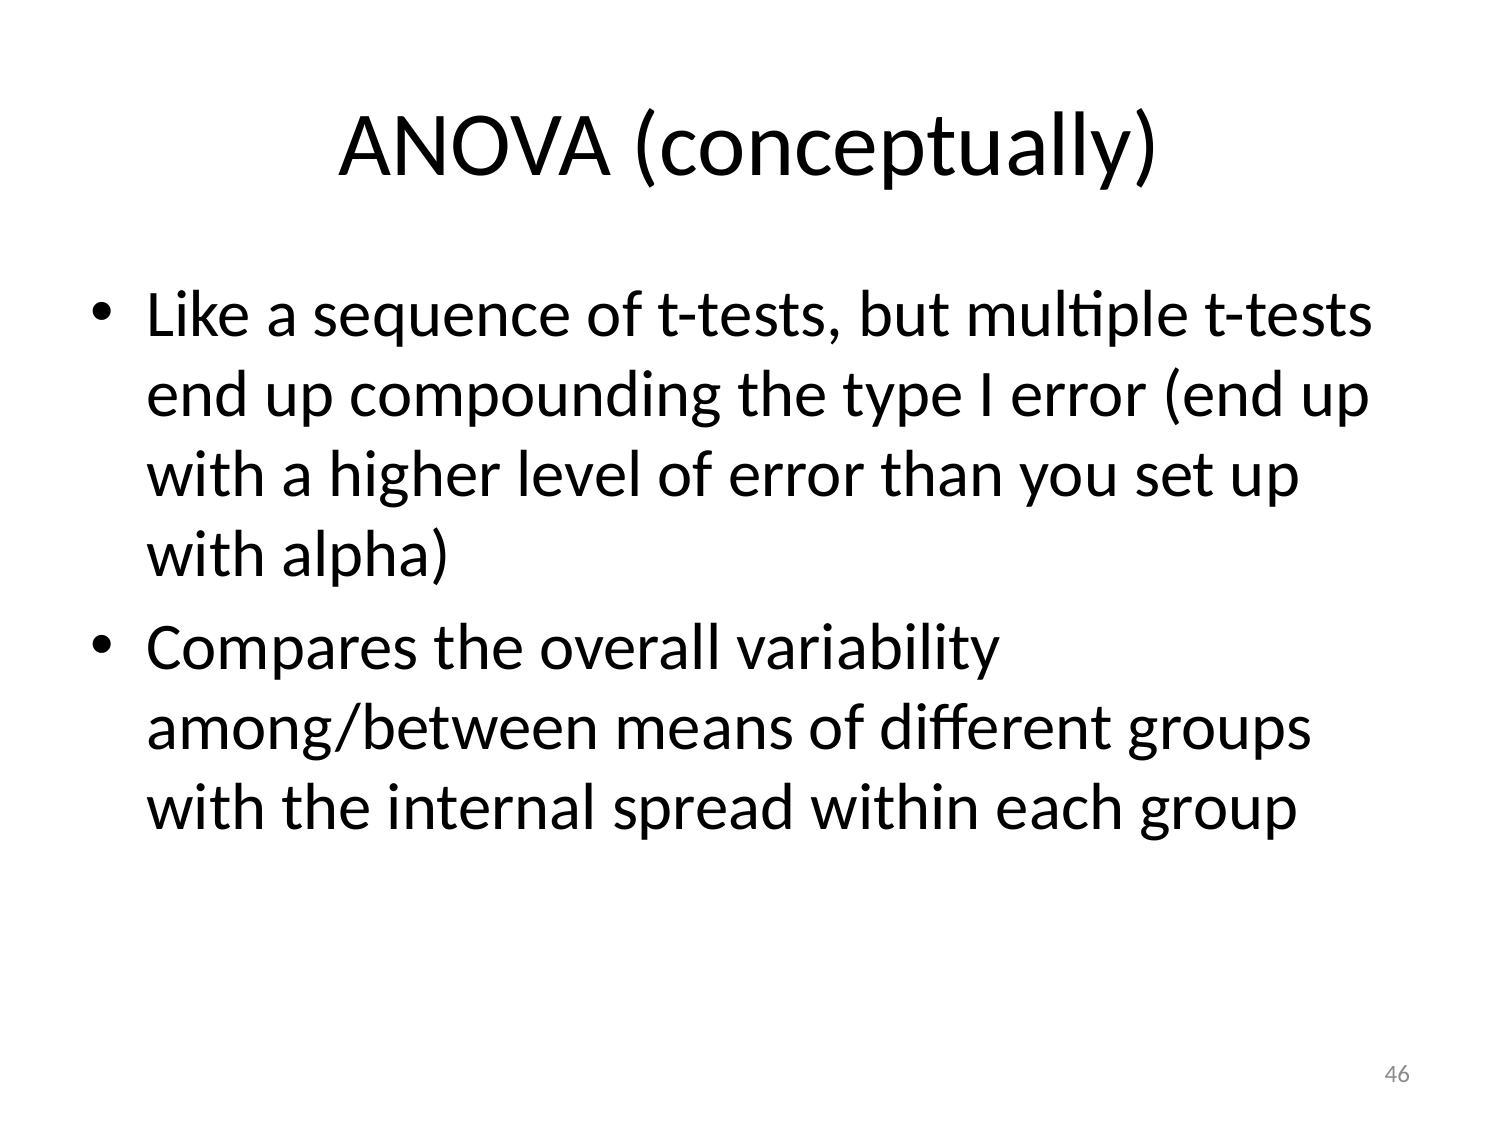

# ANOVA (conceptually)
Like a sequence of t-tests, but multiple t-tests end up compounding the type I error (end up with a higher level of error than you set up with alpha)
Compares the overall variability among/between means of different groups with the internal spread within each group
46